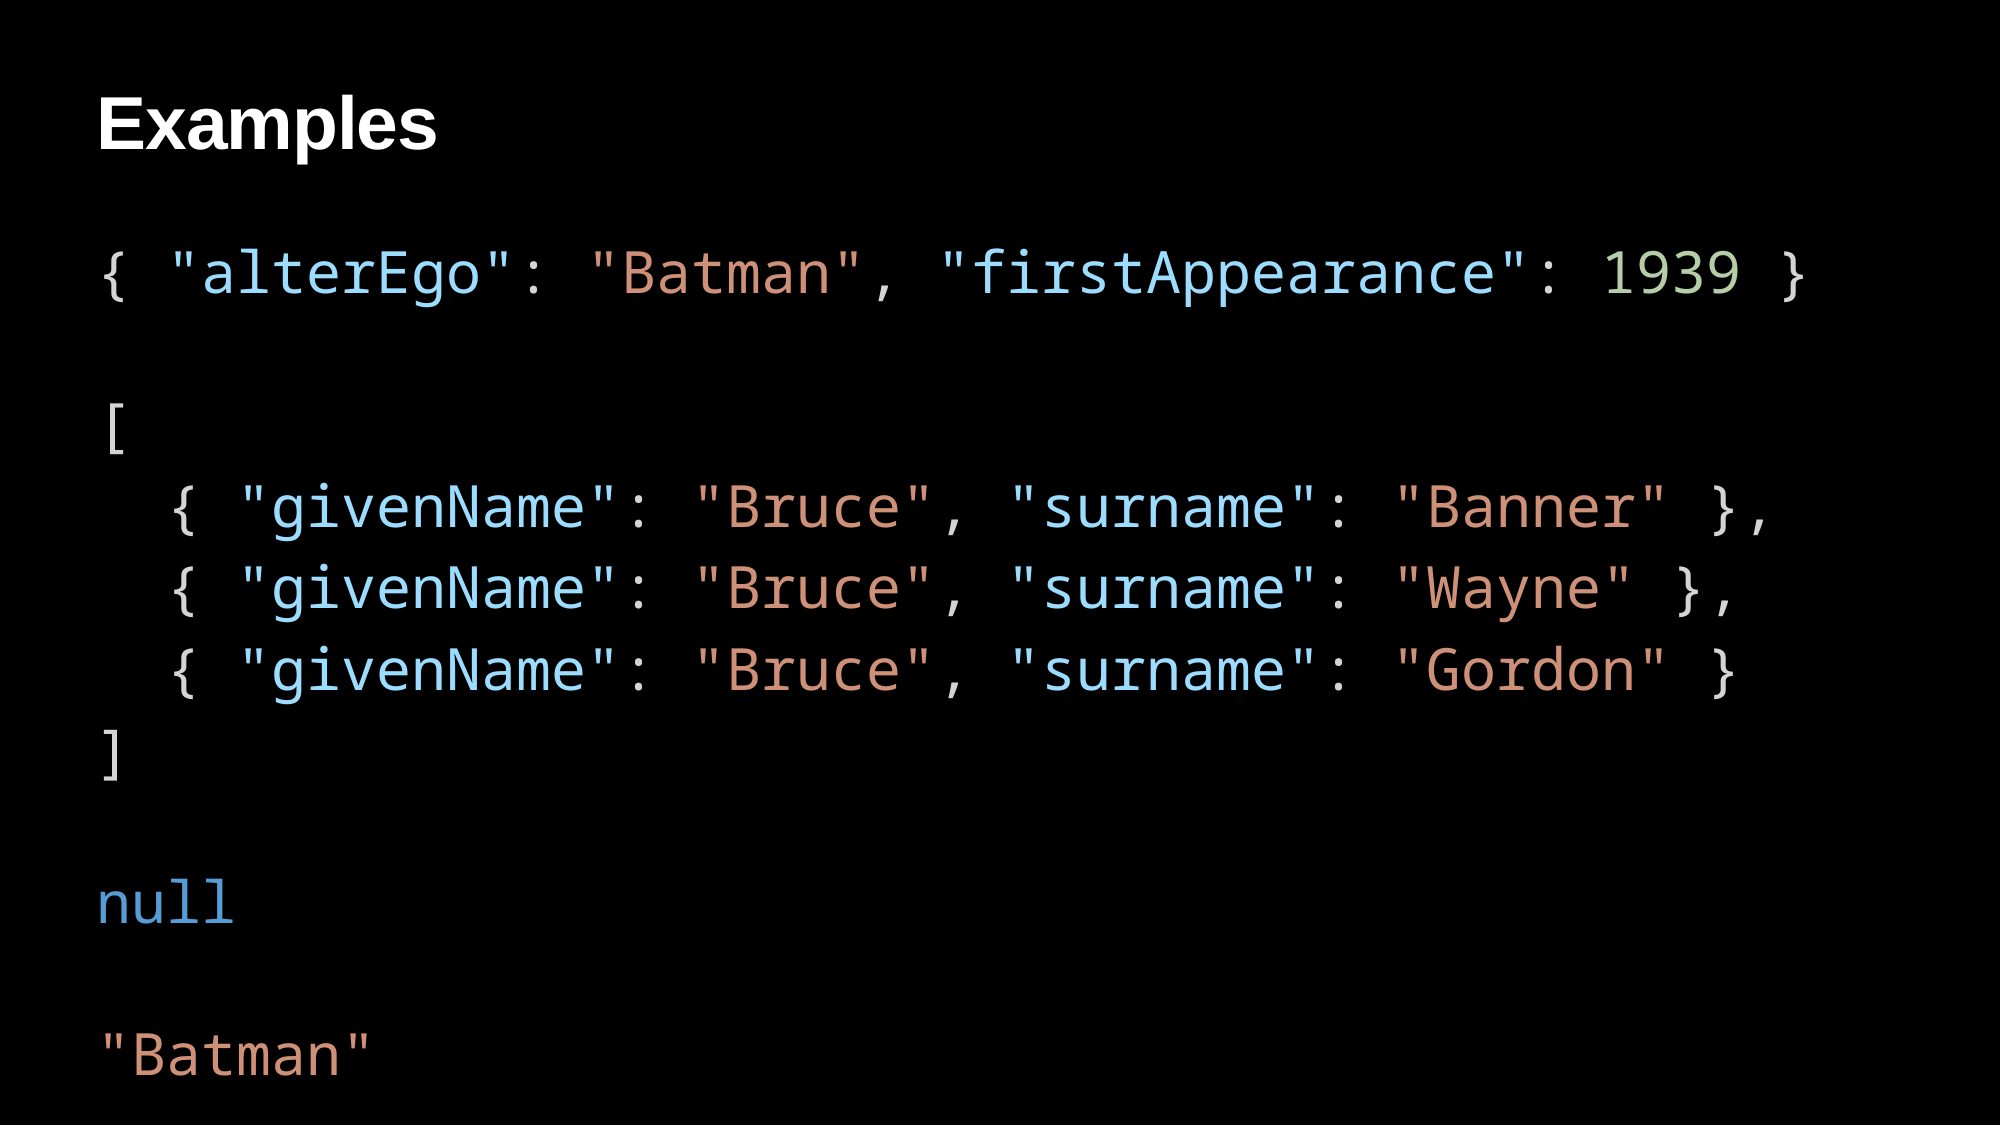

# Examples
{ "alterEgo": "Batman", "firstAppearance": 1939 }
[
  { "givenName": "Bruce", "surname": "Banner" },
  { "givenName": "Bruce", "surname": "Wayne" },
  { "givenName": "Bruce", "surname": "Gordon" }
]
null
"Batman"